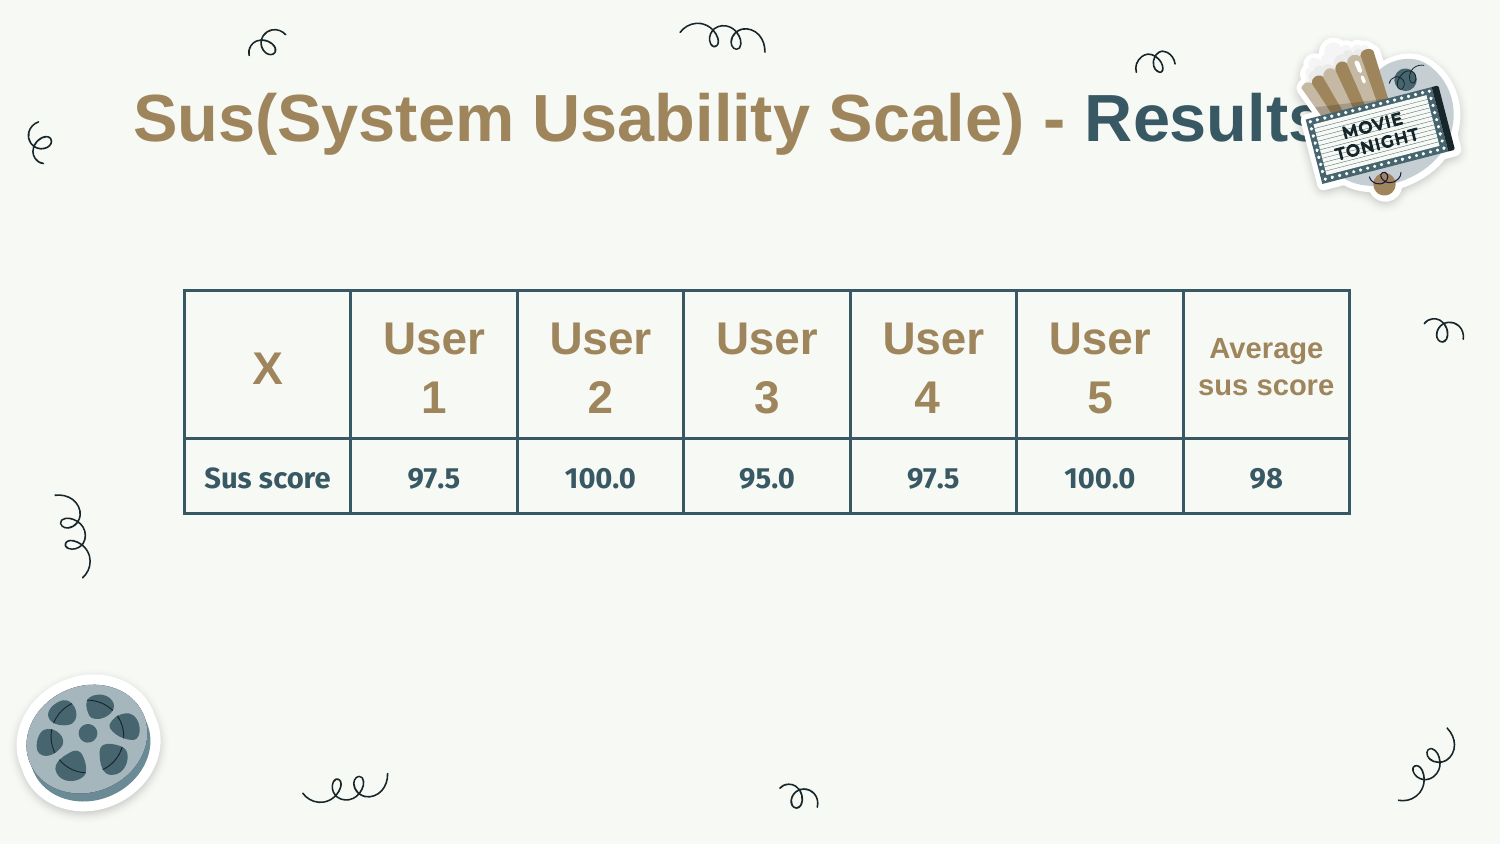

# Sus(System Usability Scale) - Results
| X | User 1 | User 2 | User 3 | User 4 | User 5 | Average sus score |
| --- | --- | --- | --- | --- | --- | --- |
| Sus score | 97.5 | 100.0 | 95.0 | 97.5 | 100.0 | 98 |